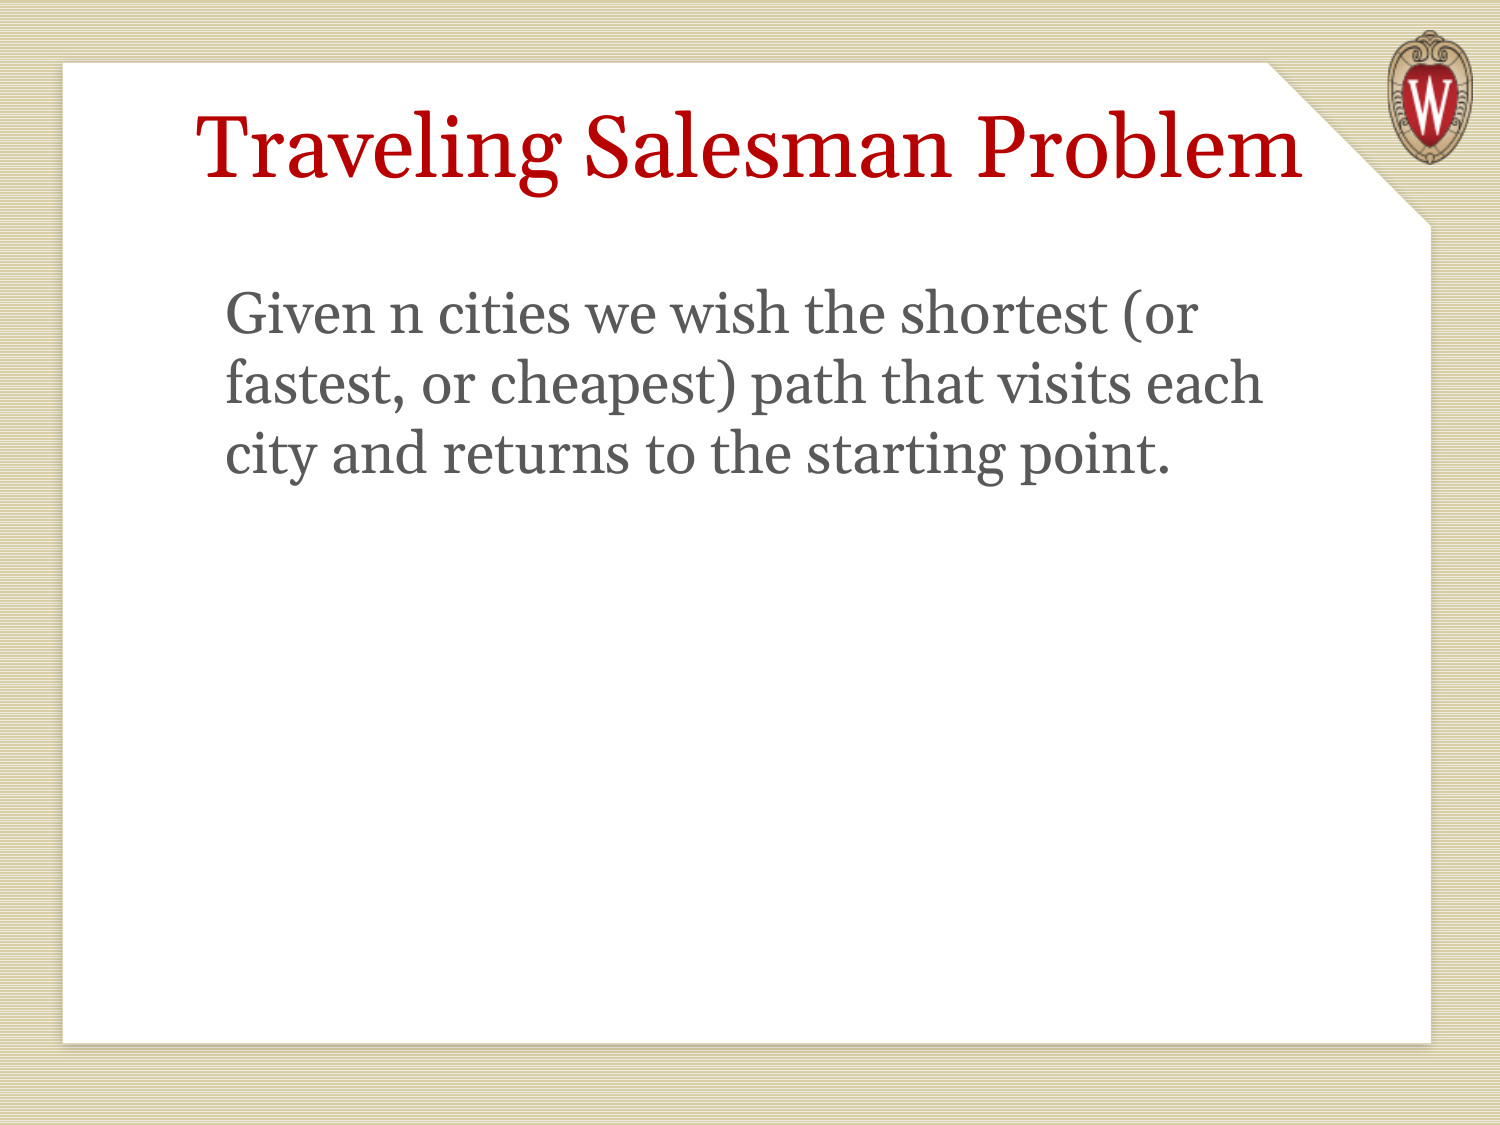

# Traveling Salesman Problem
Given n cities we wish the shortest (or fastest, or cheapest) path that visits each city and returns to the starting point.